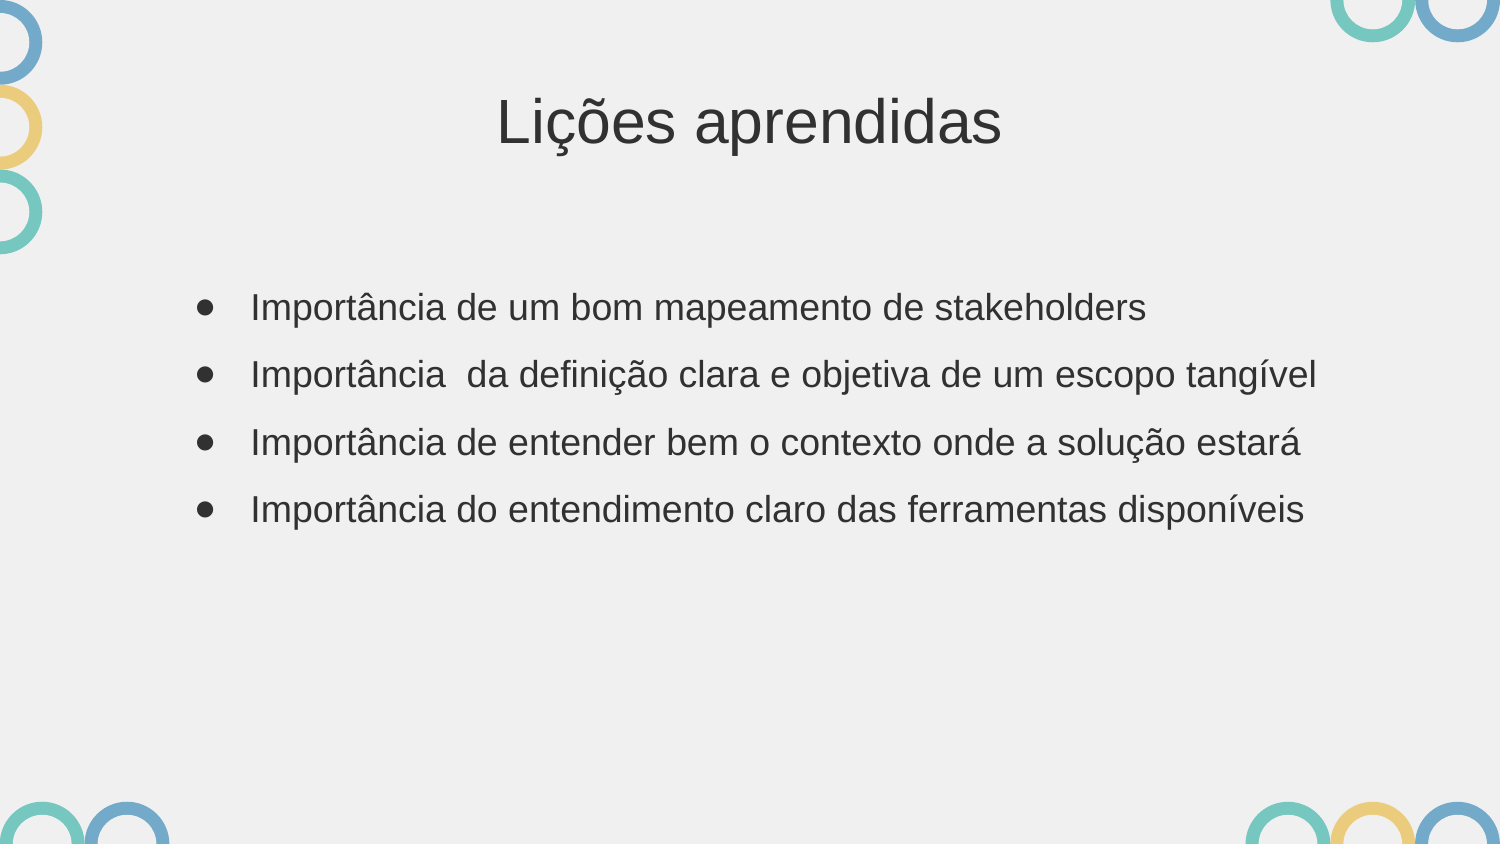

# Lições aprendidas
Importância de um bom mapeamento de stakeholders
Importância  da definição clara e objetiva de um escopo tangível
Importância de entender bem o contexto onde a solução estará
Importância do entendimento claro das ferramentas disponíveis